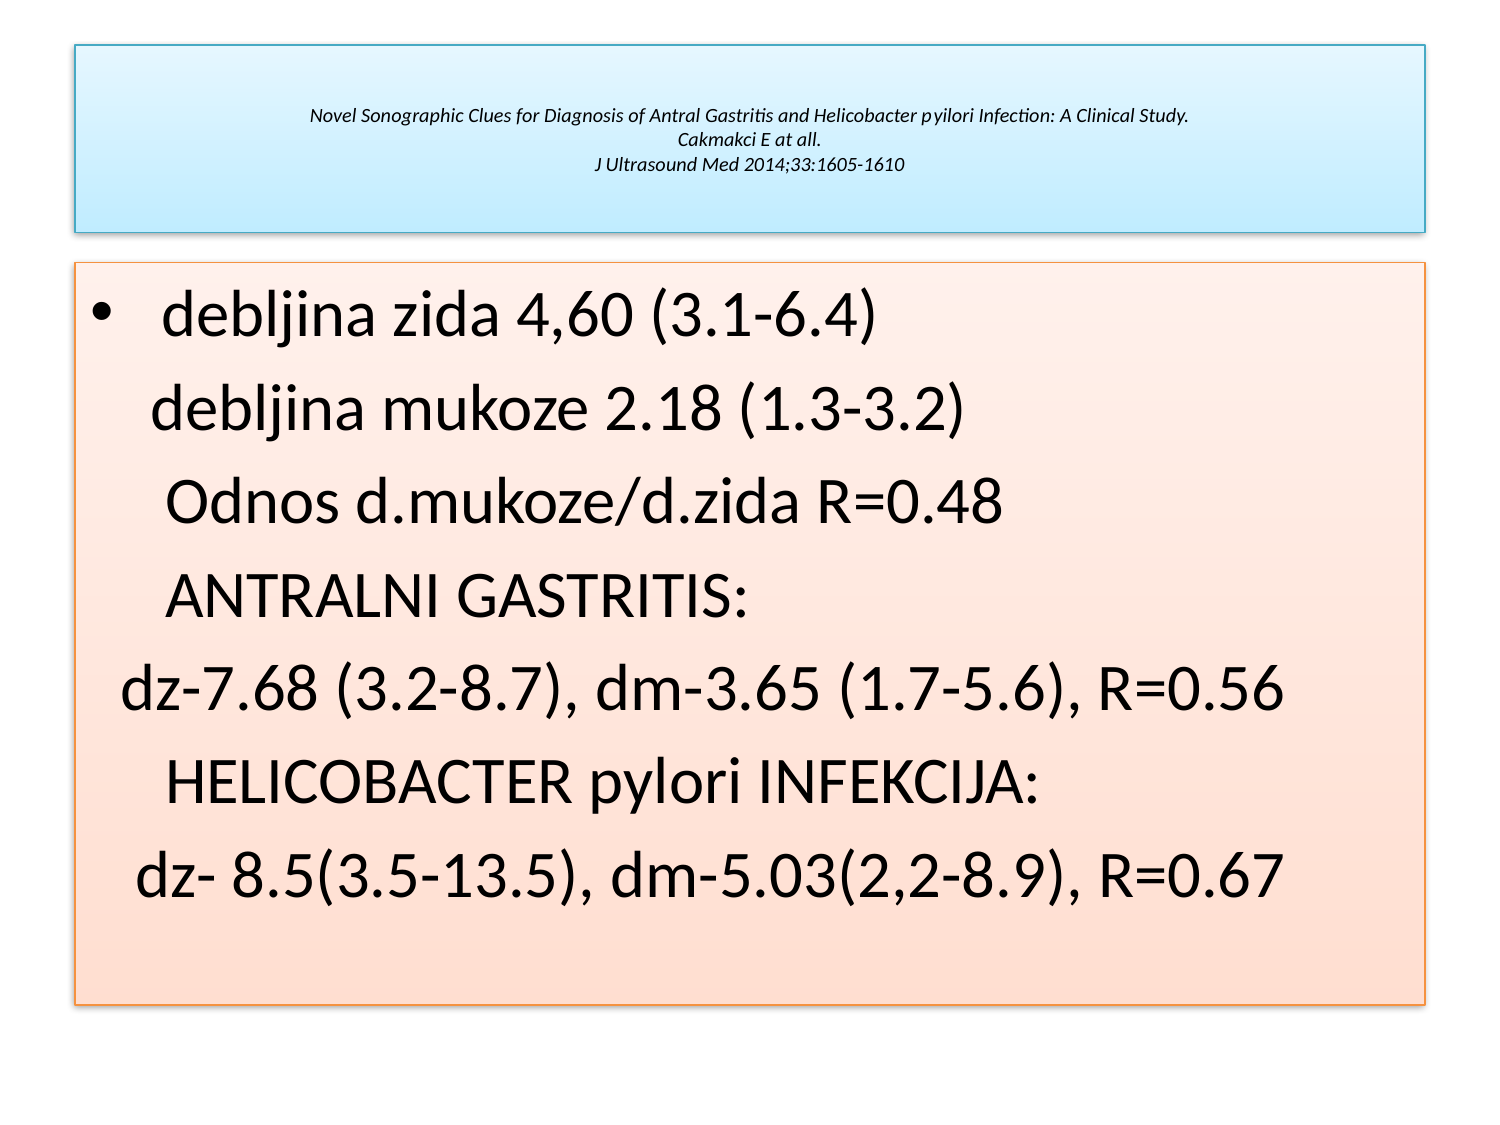

# Novel Sonographic Clues for Diagnosis of Antral Gastritis and Helicobacter pyilori Infection: A Clinical Study. Cakmakci E at all. J Ultrasound Med 2014;33:1605-1610
 debljina zida 4,60 (3.1-6.4)
    debljina mukoze 2.18 (1.3-3.2)
     Odnos d.mukoze/d.zida R=0.48
     ANTRALNI GASTRITIS:
  dz-7.68 (3.2-8.7), dm-3.65 (1.7-5.6), R=0.56
     HELICOBACTER pylori INFEKCIJA:
   dz- 8.5(3.5-13.5), dm-5.03(2,2-8.9), R=0.67